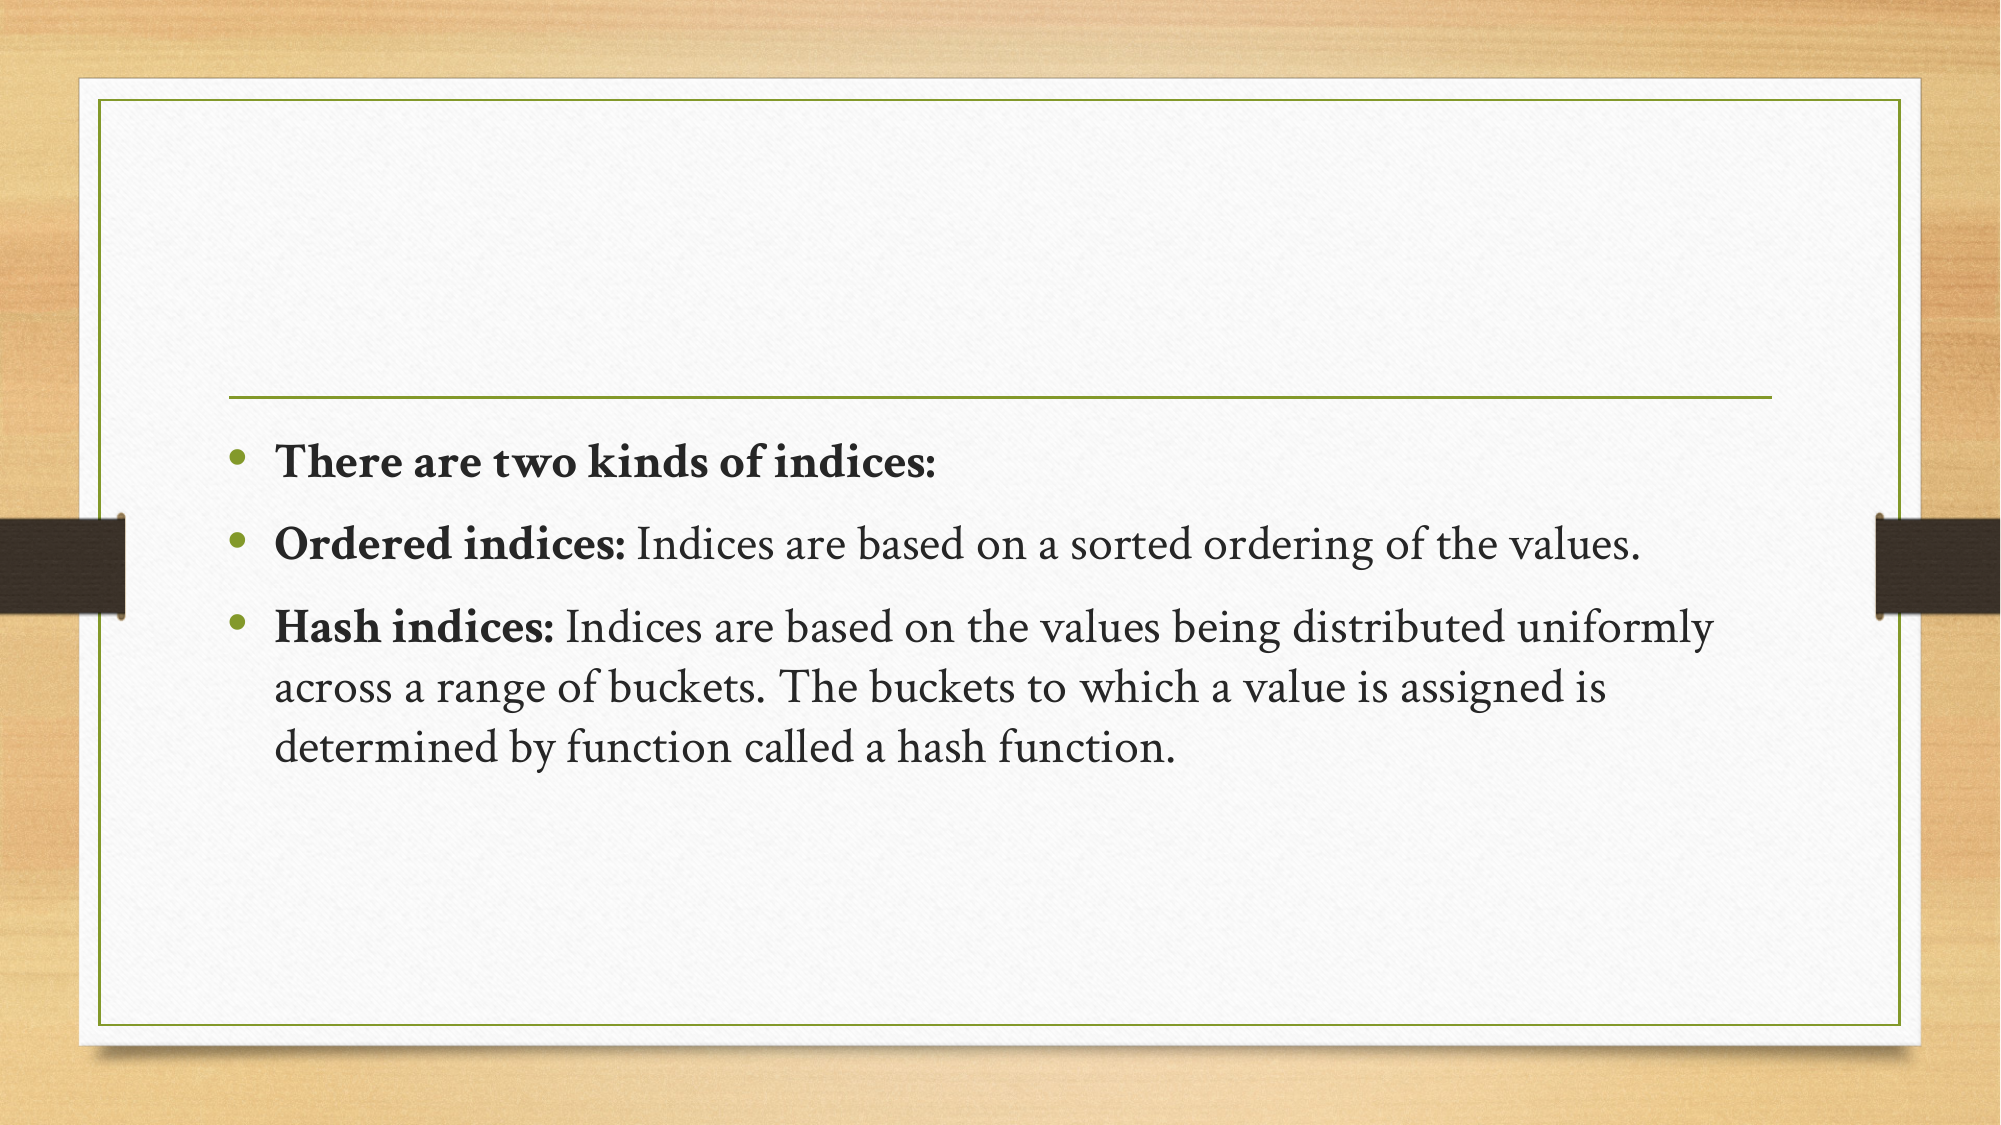

There are two kinds of indices:
Ordered indices: Indices are based on a sorted ordering of the values.
Hash indices: Indices are based on the values being distributed uniformly across a range of buckets. The buckets to which a value is assigned is determined by function called a hash function.